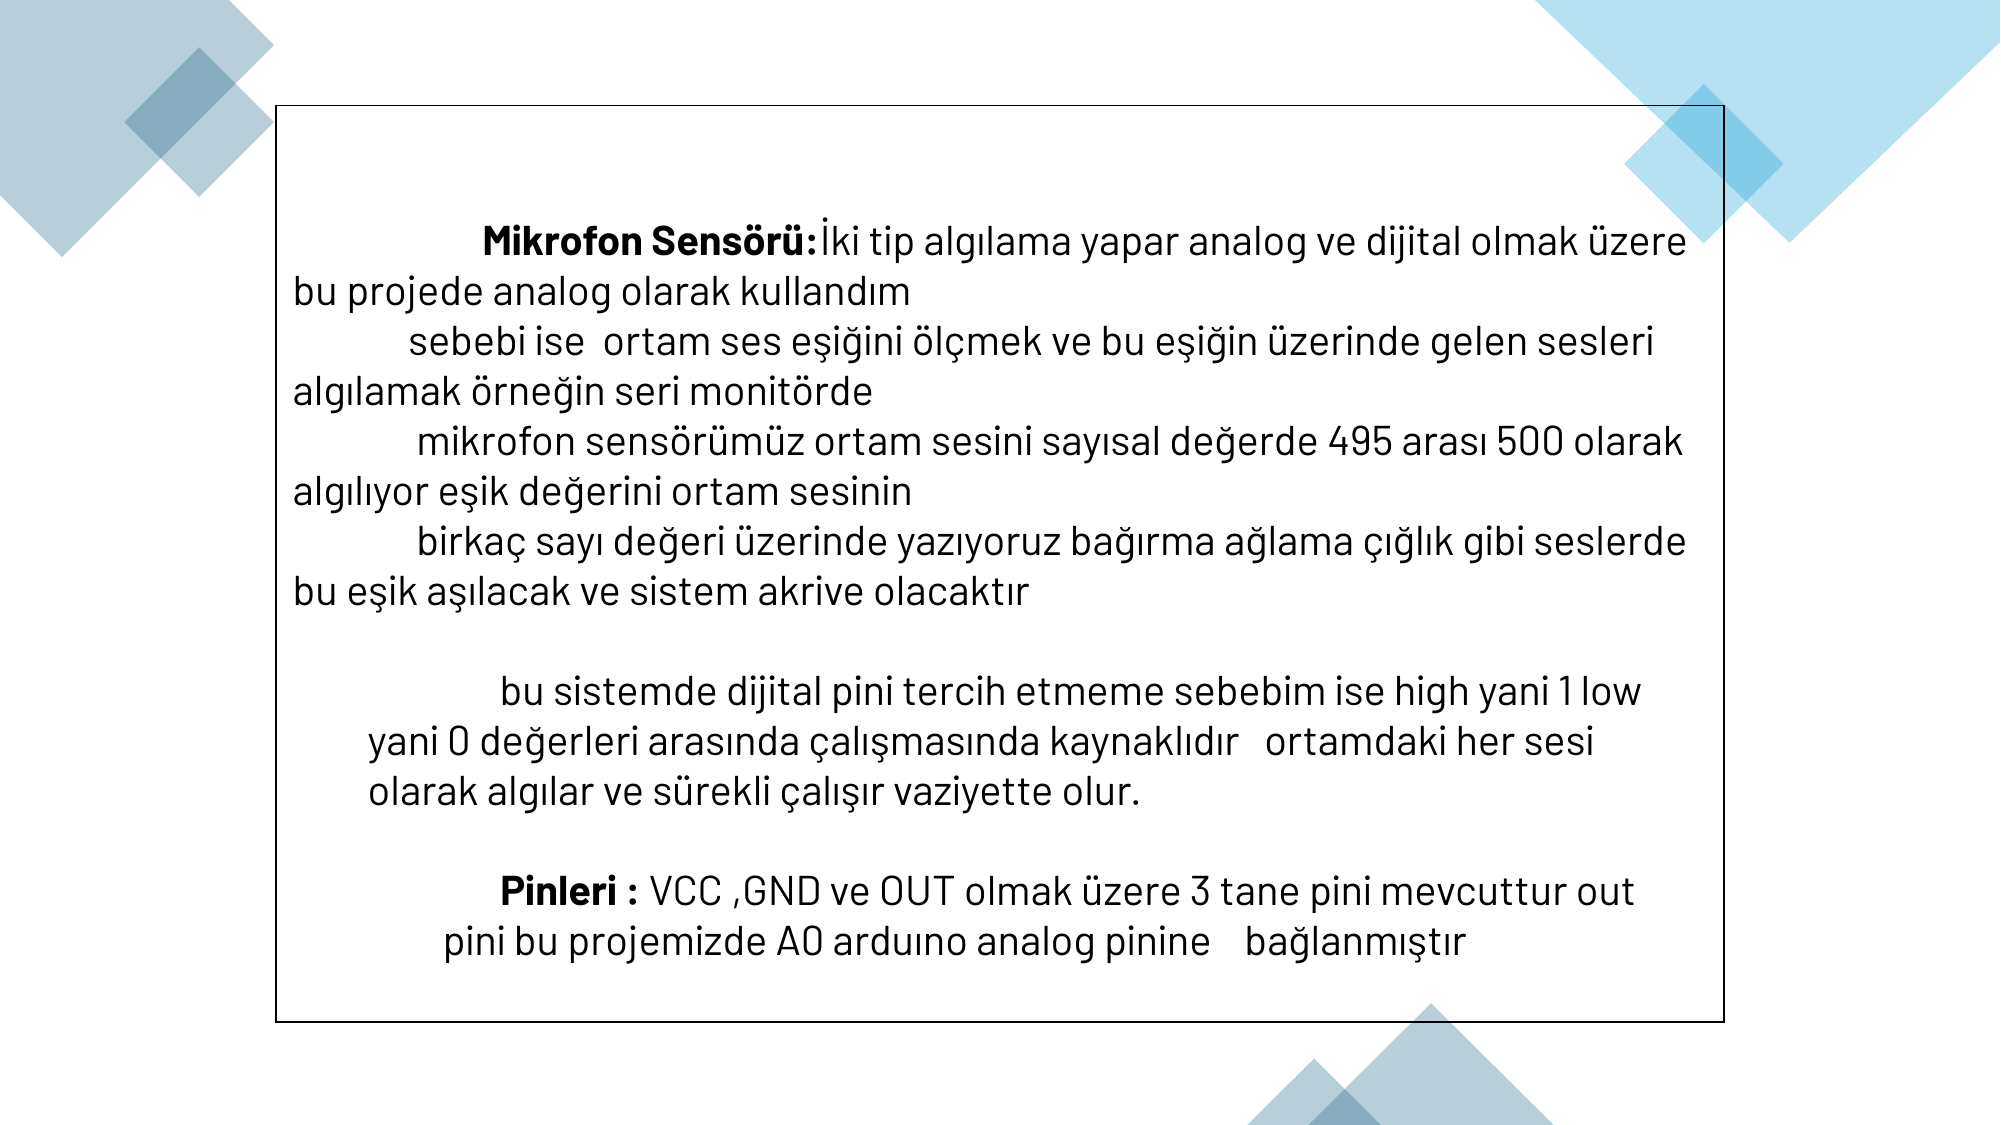

| Mikrofon Sensörü:İki tip algılama yapar analog ve dijital olmak üzere bu projede analog olarak kullandım sebebi ise ortam ses eşiğini ölçmek ve bu eşiğin üzerinde gelen sesleri algılamak örneğin seri monitörde mikrofon sensörümüz ortam sesini sayısal değerde 495 arası 500 olarak algılıyor eşik değerini ortam sesinin birkaç sayı değeri üzerinde yazıyoruz bağırma ağlama çığlık gibi seslerde bu eşik aşılacak ve sistem akrive olacaktır bu sistemde dijital pini tercih etmeme sebebim ise high yani 1 low yani 0 değerleri arasında çalışmasında kaynaklıdır ortamdaki her sesi olarak algılar ve sürekli çalışır vaziyette olur. Pinleri : VCC ,GND ve OUT olmak üzere 3 tane pini mevcuttur out pini bu projemizde A0 arduıno analog pinine bağlanmıştır |
| --- |